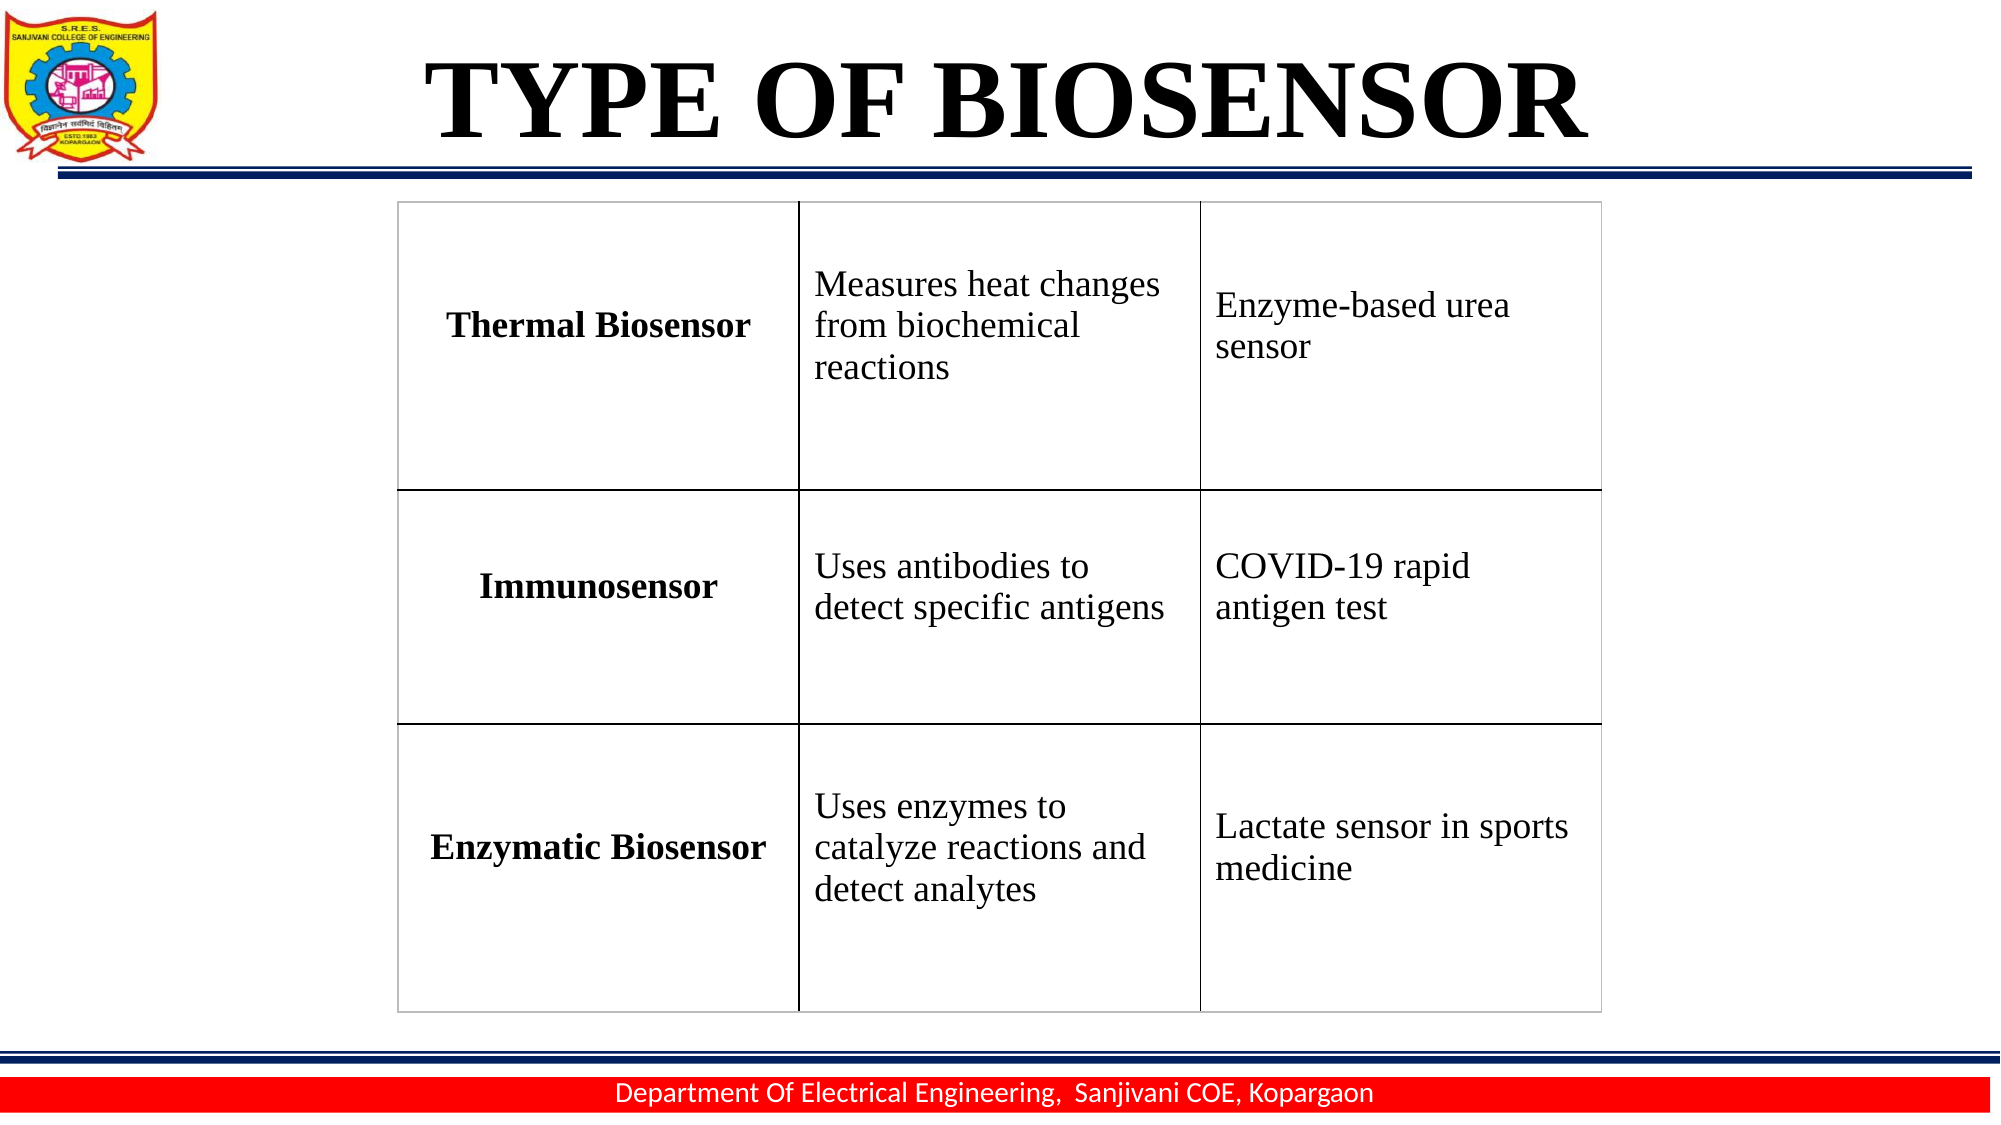

TYPE OF BIOSENSOR
| Thermal Biosensor | Measures heat changes from biochemical reactions | Enzyme-based urea sensor |
| --- | --- | --- |
| Immunosensor | Uses antibodies to detect specific antigens | COVID-19 rapid antigen test |
| Enzymatic Biosensor | Uses enzymes to catalyze reactions and detect analytes | Lactate sensor in sports medicine |
Department Of Electrical Engineering, Sanjivani COE, Kopargaon